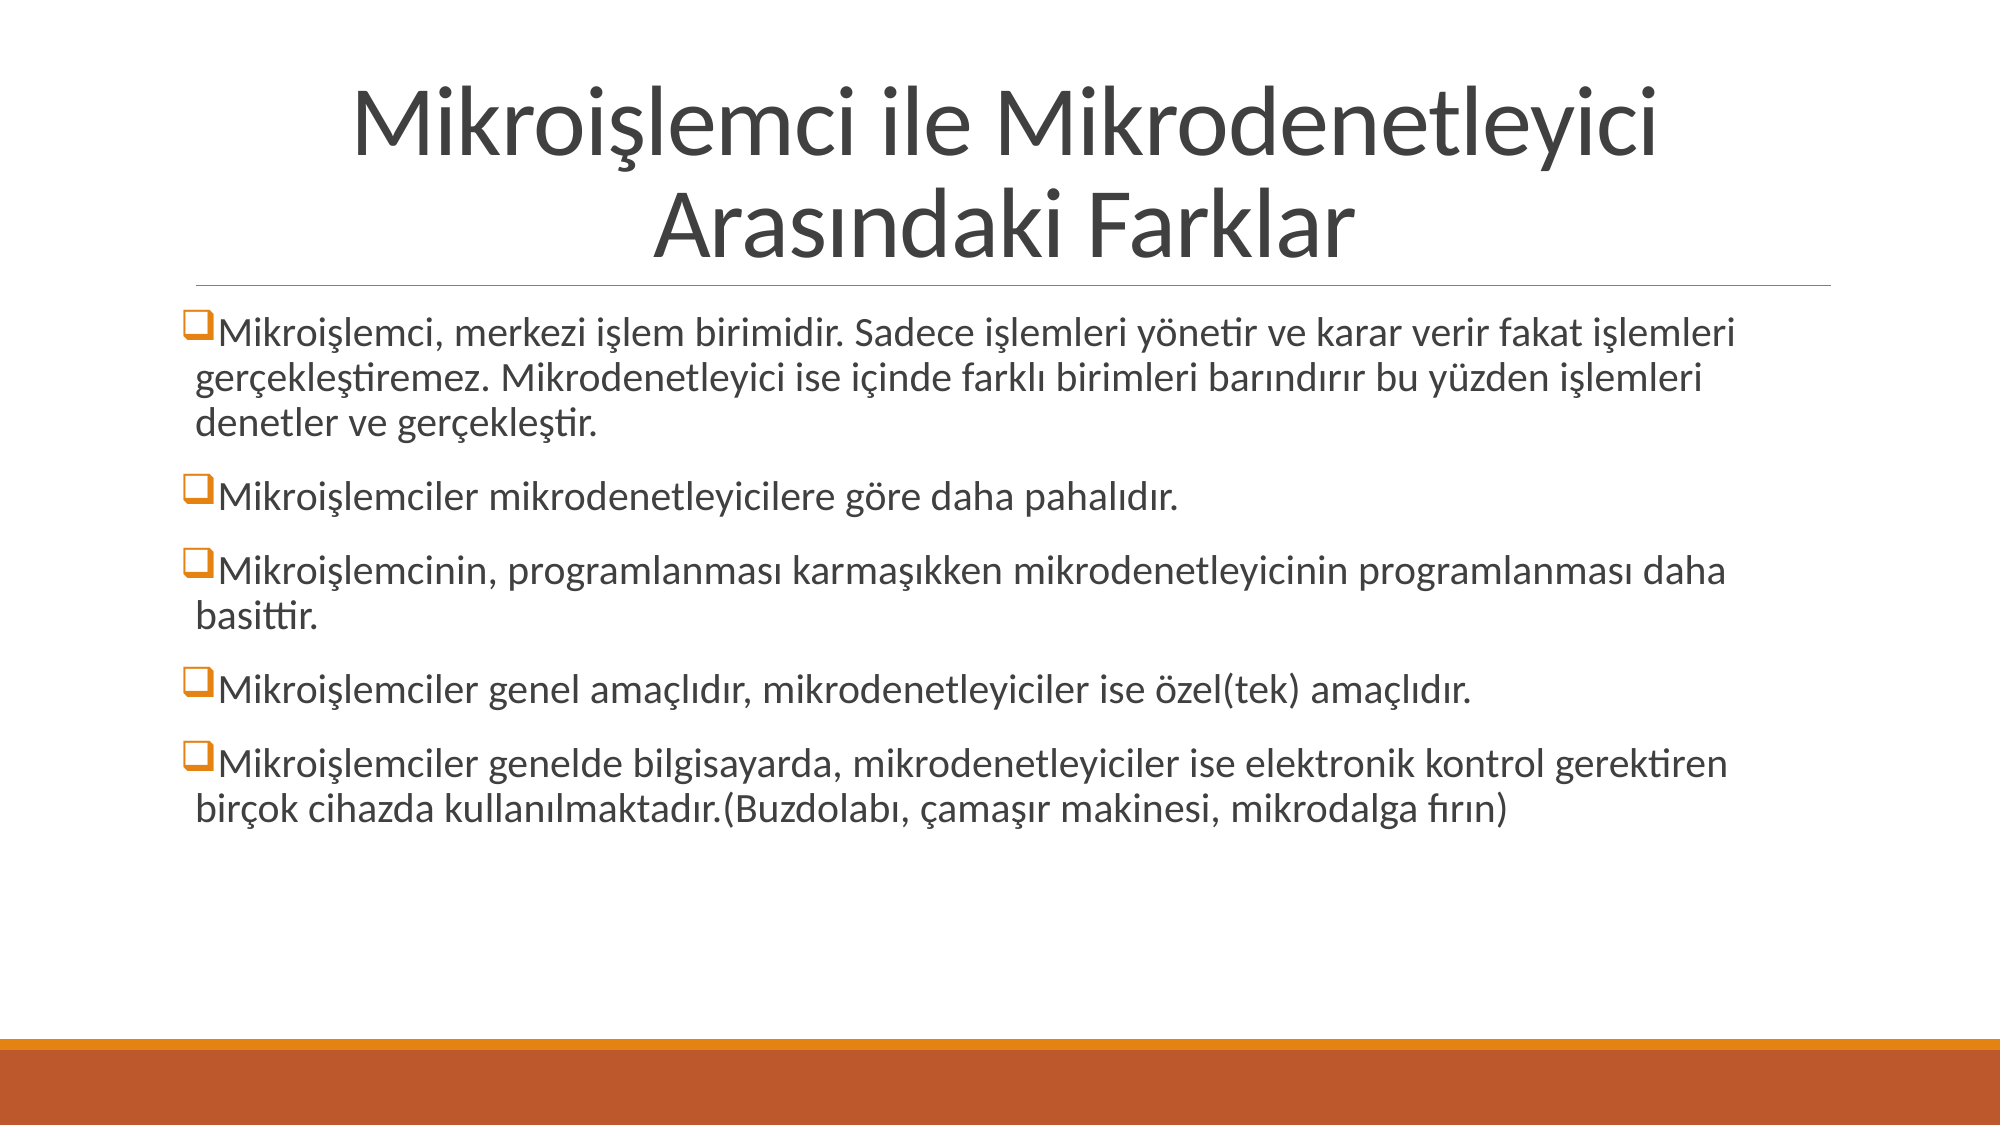

# Mikroişlemci ile Mikrodenetleyici Arasındaki Farklar
Mikroişlemci, merkezi işlem birimidir. Sadece işlemleri yönetir ve karar verir fakat işlemleri gerçekleştiremez. Mikrodenetleyici ise içinde farklı birimleri barındırır bu yüzden işlemleri denetler ve gerçekleştir.
Mikroişlemciler mikrodenetleyicilere göre daha pahalıdır.
Mikroişlemcinin, programlanması karmaşıkken mikrodenetleyicinin programlanması daha basittir.
Mikroişlemciler genel amaçlıdır, mikrodenetleyiciler ise özel(tek) amaçlıdır.
Mikroişlemciler genelde bilgisayarda, mikrodenetleyiciler ise elektronik kontrol gerektiren birçok cihazda kullanılmaktadır.(Buzdolabı, çamaşır makinesi, mikrodalga fırın)